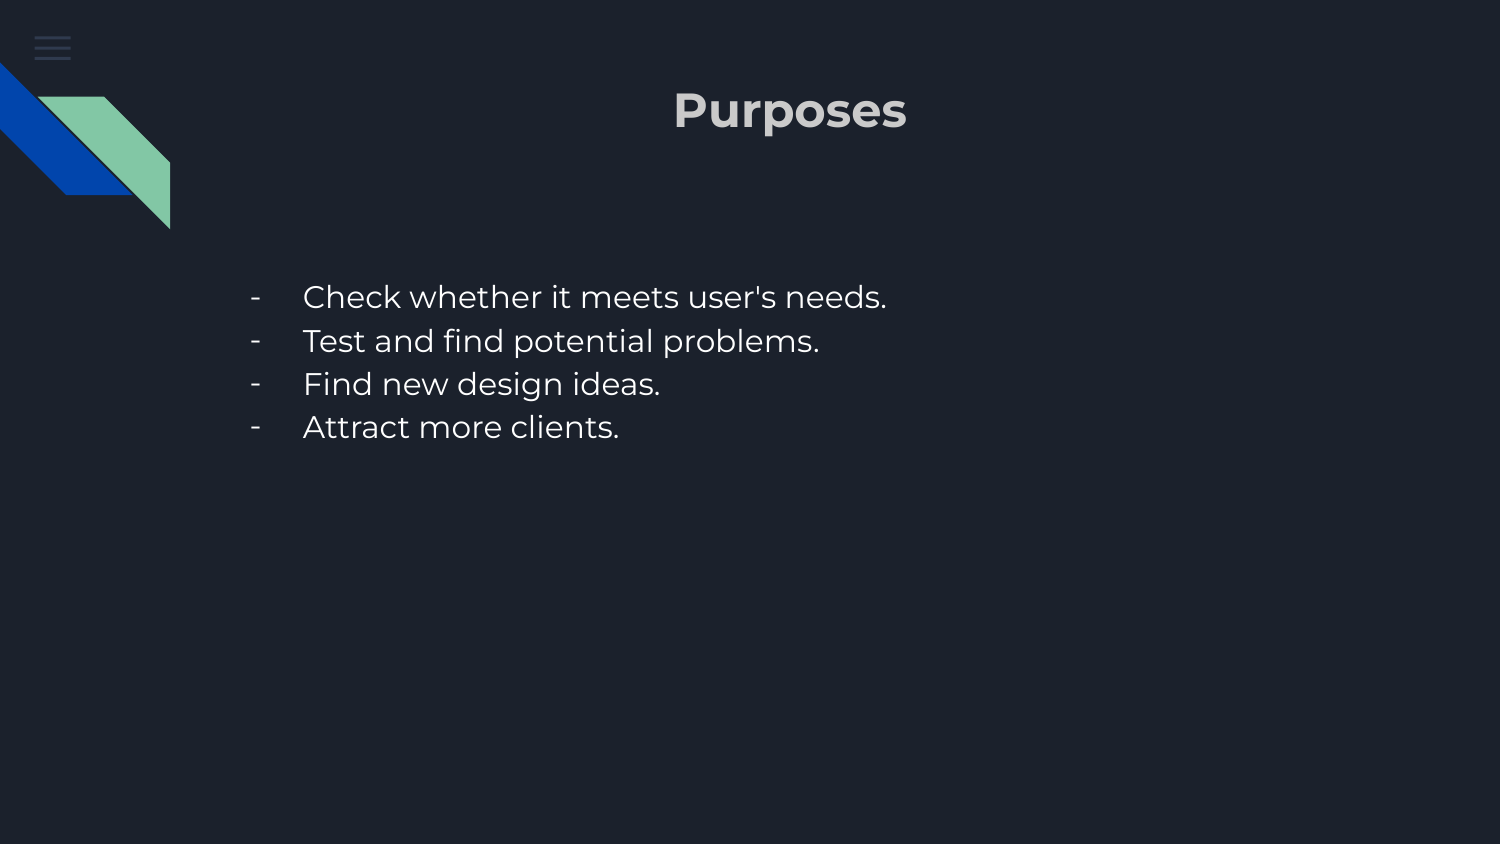

# Purposes
Check whether it meets user's needs.
Test and find potential problems.
Find new design ideas.
Attract more clients.